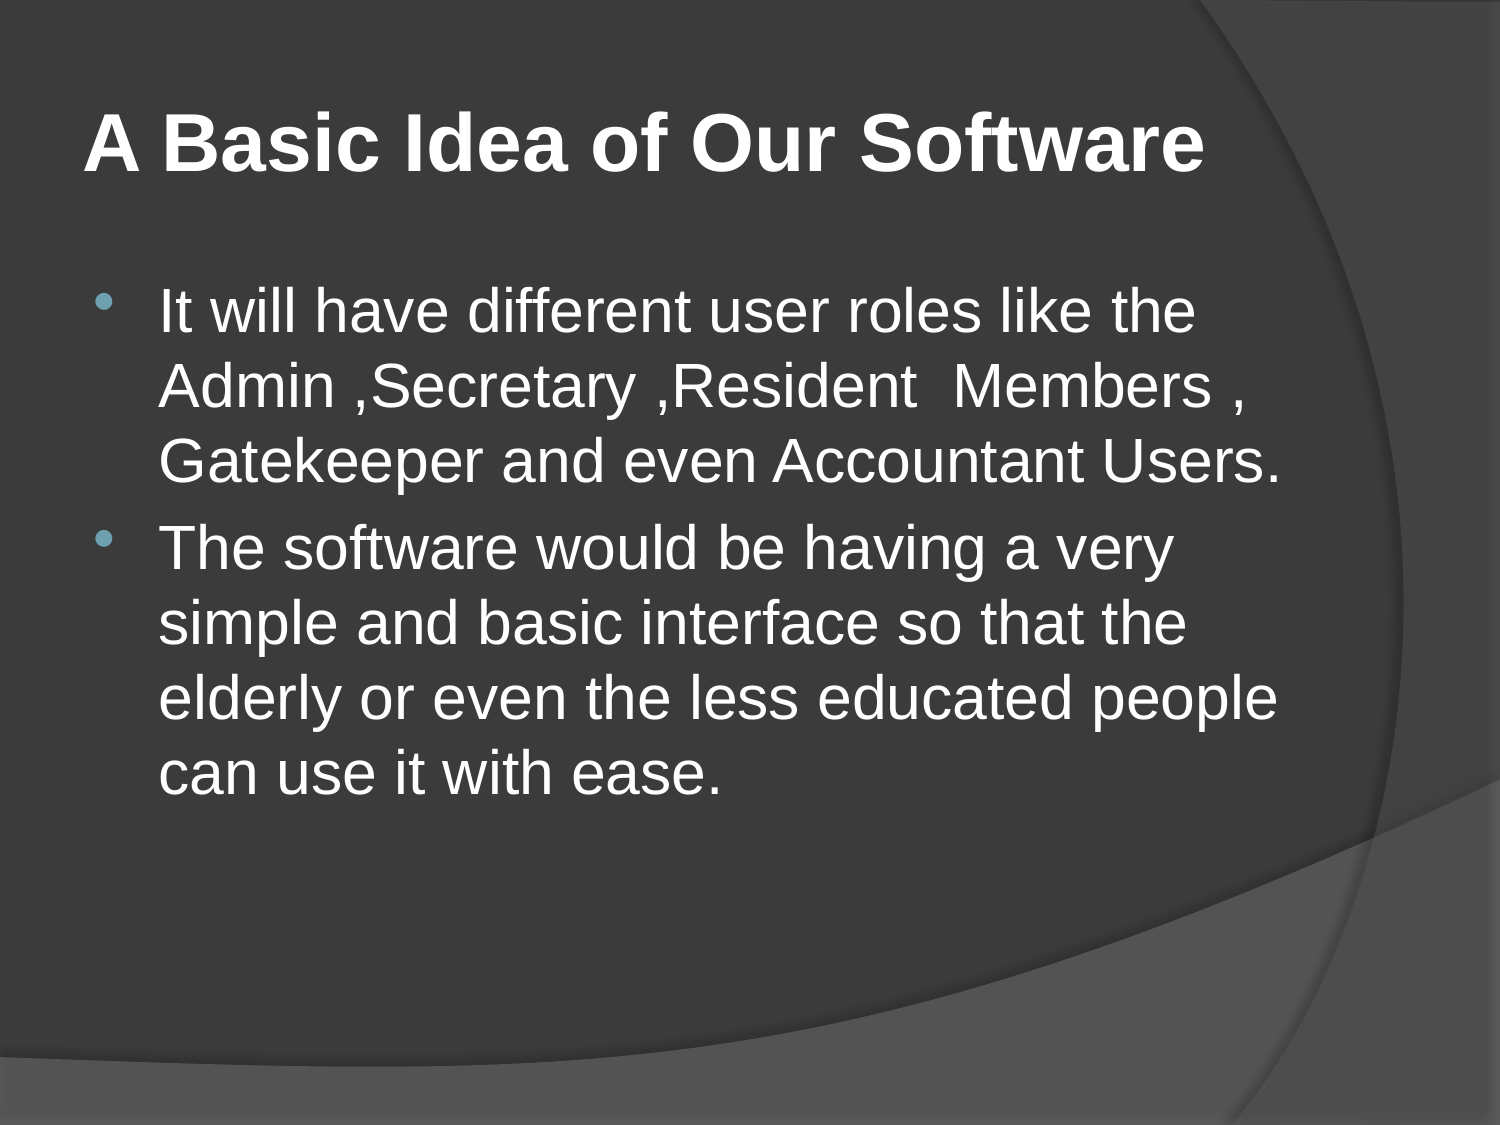

# A Basic Idea of Our Software
It will have different user roles like the Admin ,Secretary ,Resident  Members , Gatekeeper and even Accountant Users.
The software would be having a very simple and basic interface so that the elderly or even the less educated people can use it with ease.